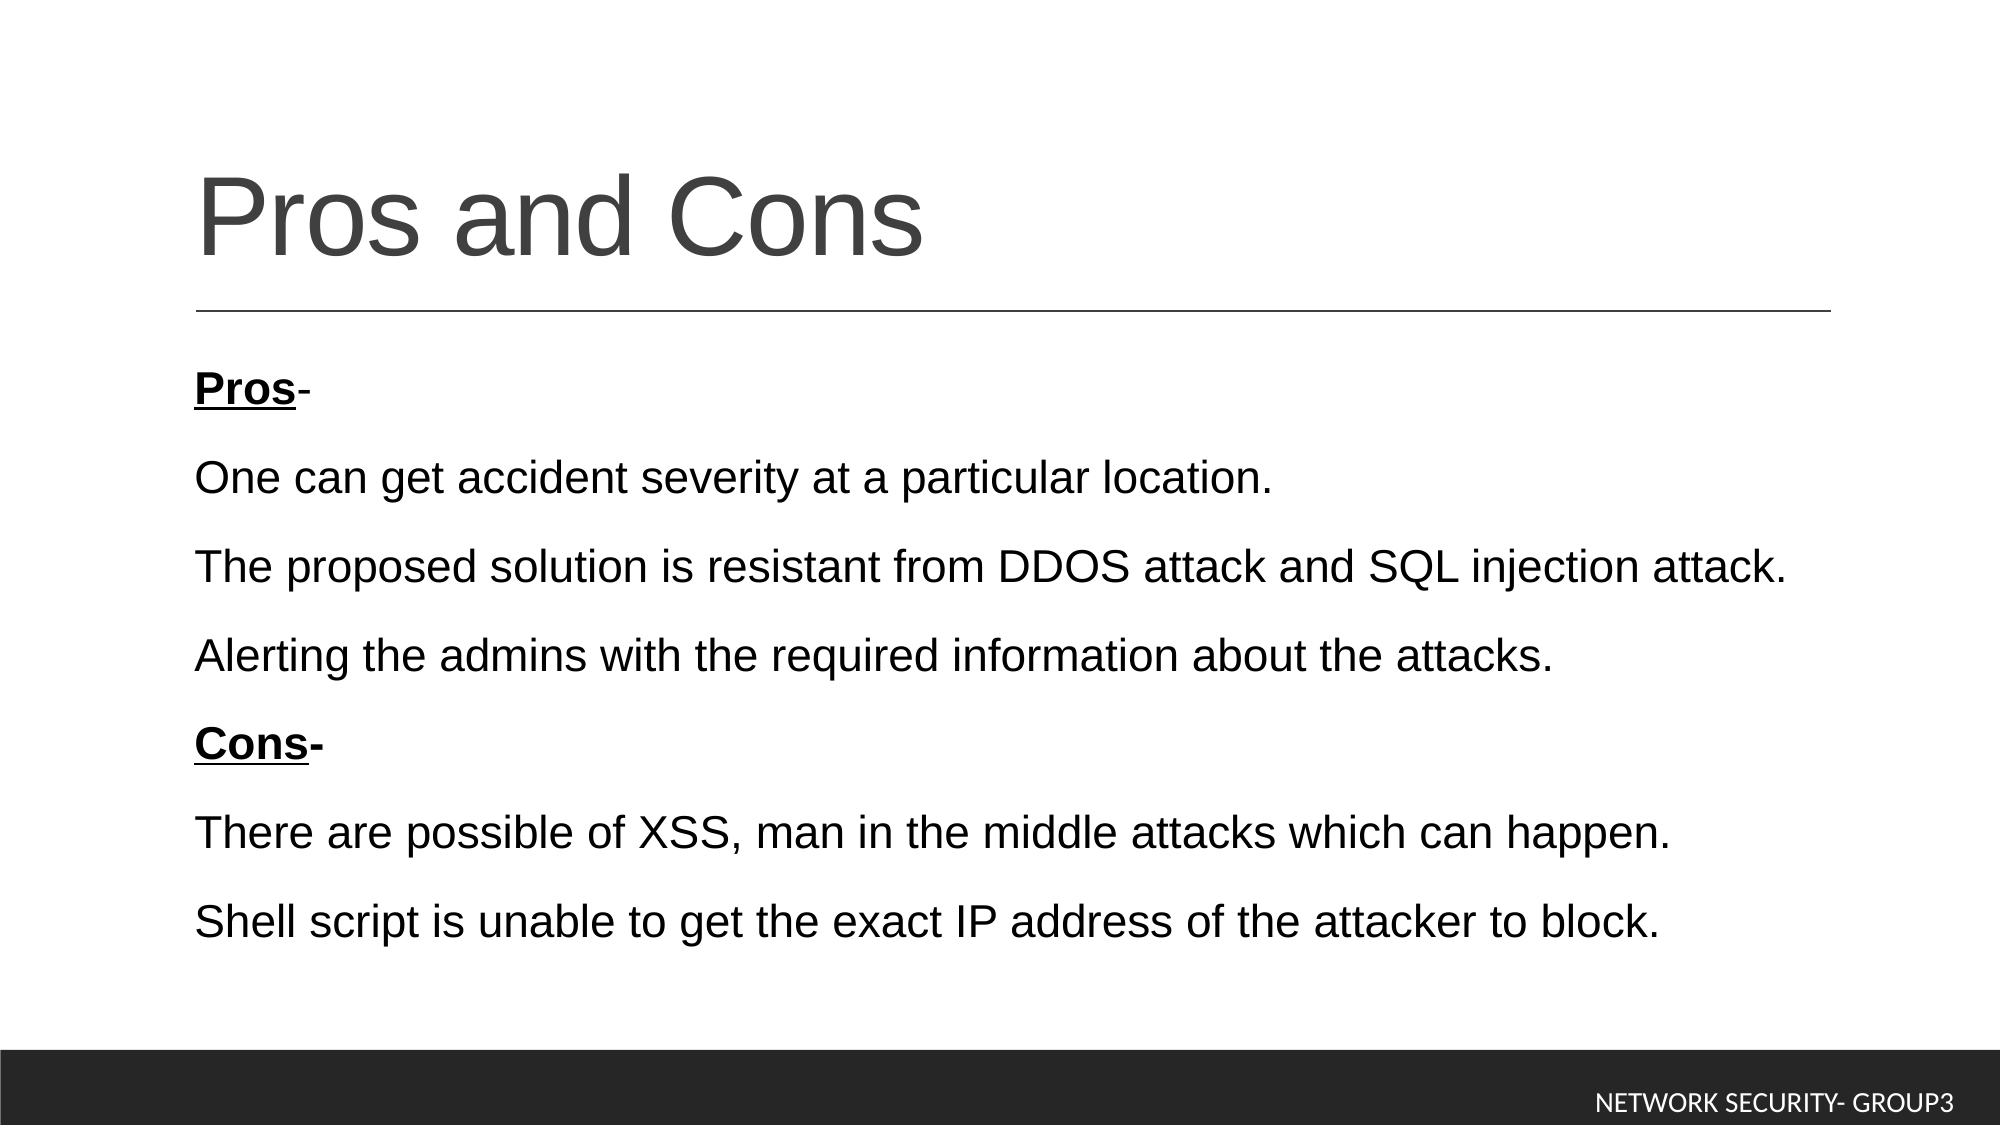

# Pros and Cons
Pros-
One can get accident severity at a particular location.
The proposed solution is resistant from DDOS attack and SQL injection attack.
Alerting the admins with the required information about the attacks.
Cons-
There are possible of XSS, man in the middle attacks which can happen.
Shell script is unable to get the exact IP address of the attacker to block.

NETWORK SECURITY- GROUP3